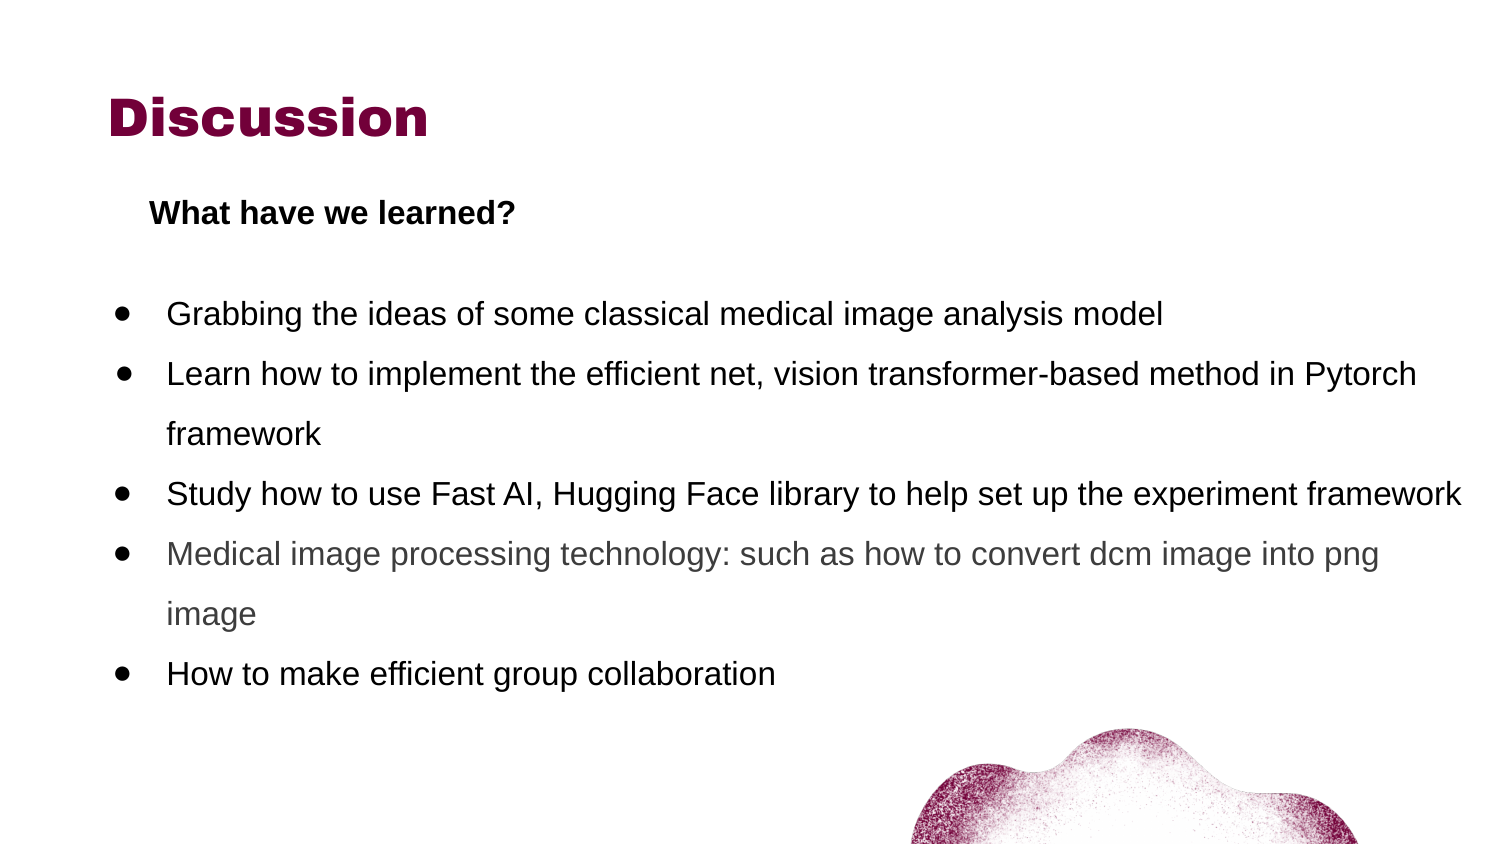

Discussion
What have we learned?
Grabbing the ideas of some classical medical image analysis model
Learn how to implement the efficient net, vision transformer-based method in Pytorch framework
Study how to use Fast AI, Hugging Face library to help set up the experiment framework
Medical image processing technology: such as how to convert dcm image into png image
How to make efficient group collaboration